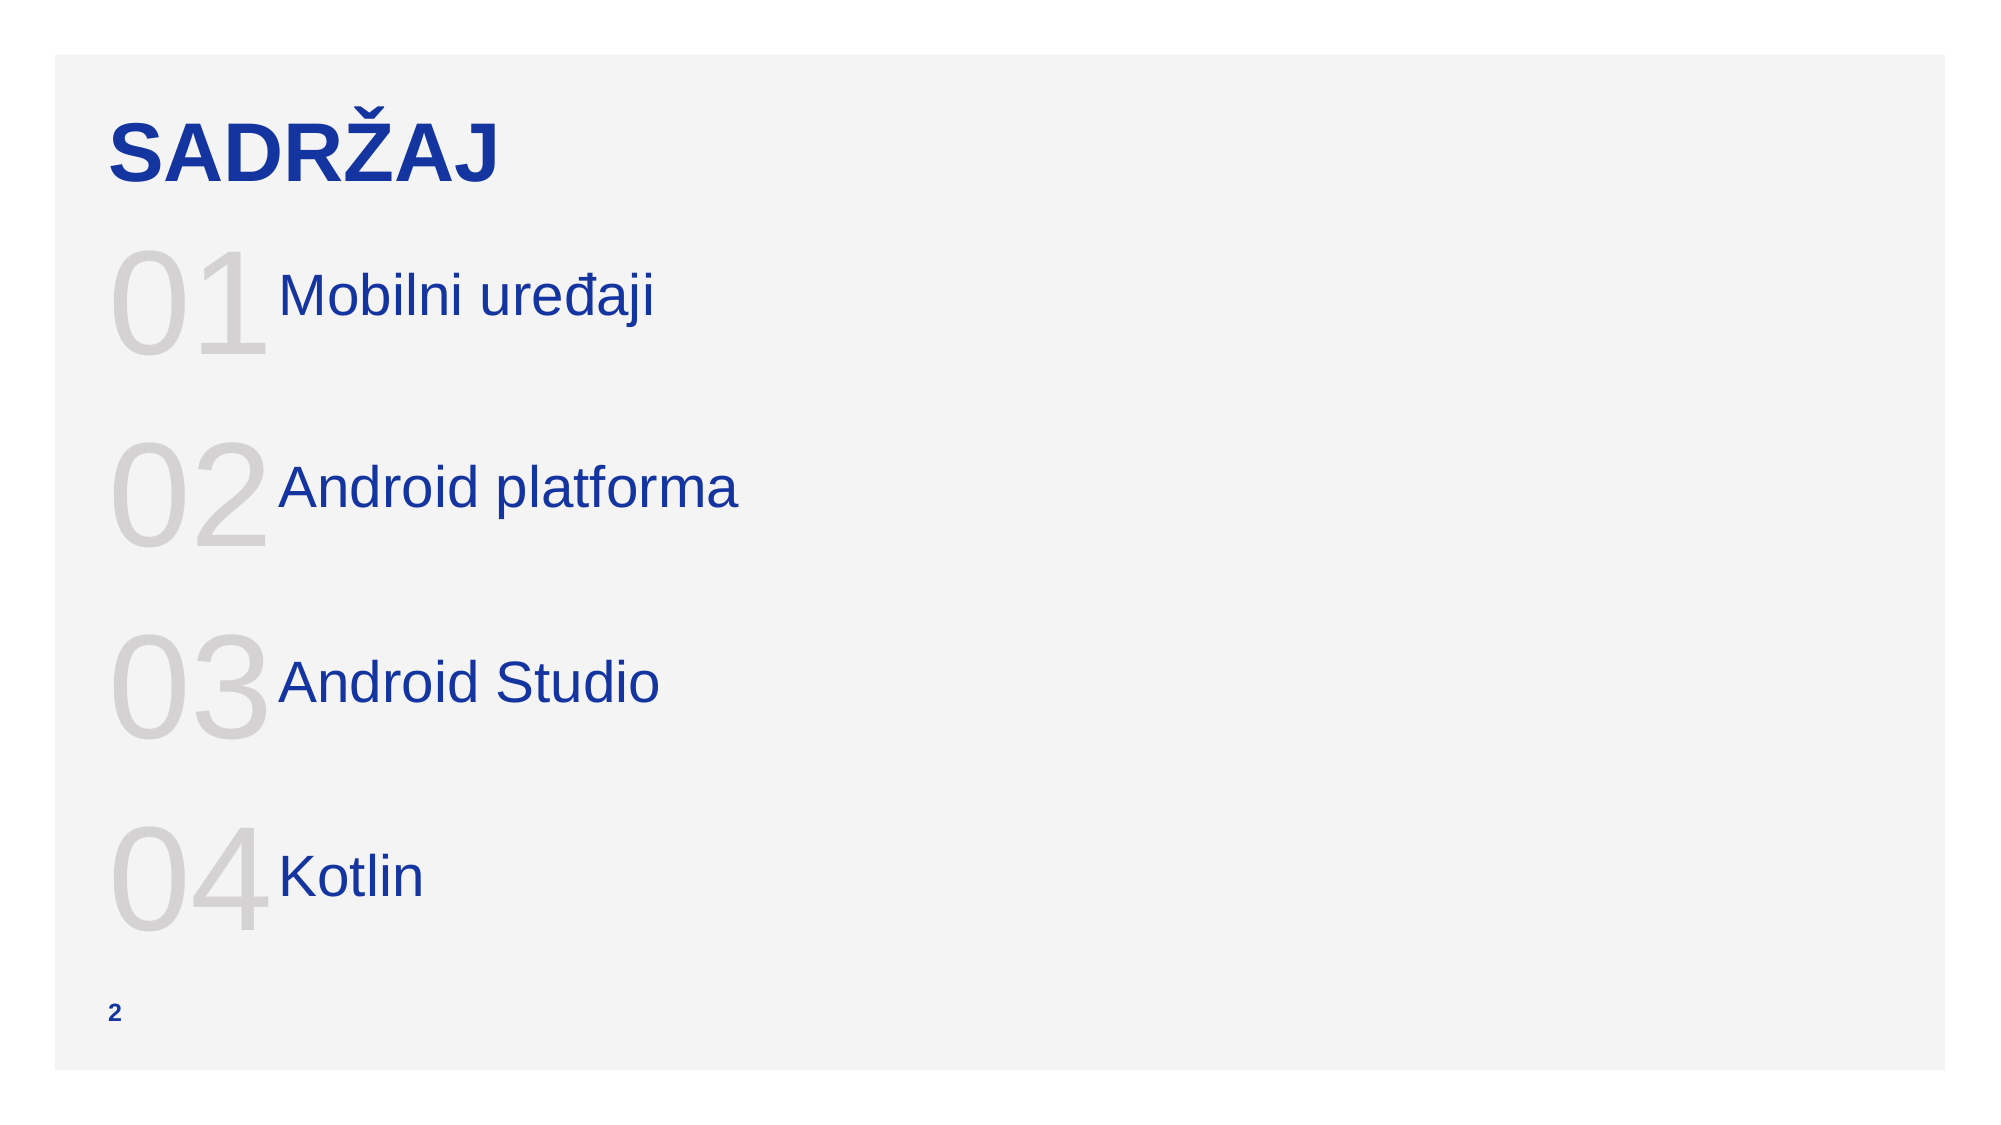

# sadržaj

Mobilni uređaji
01

02

Android platforma

03

Android Studio

04

Kotlin

2